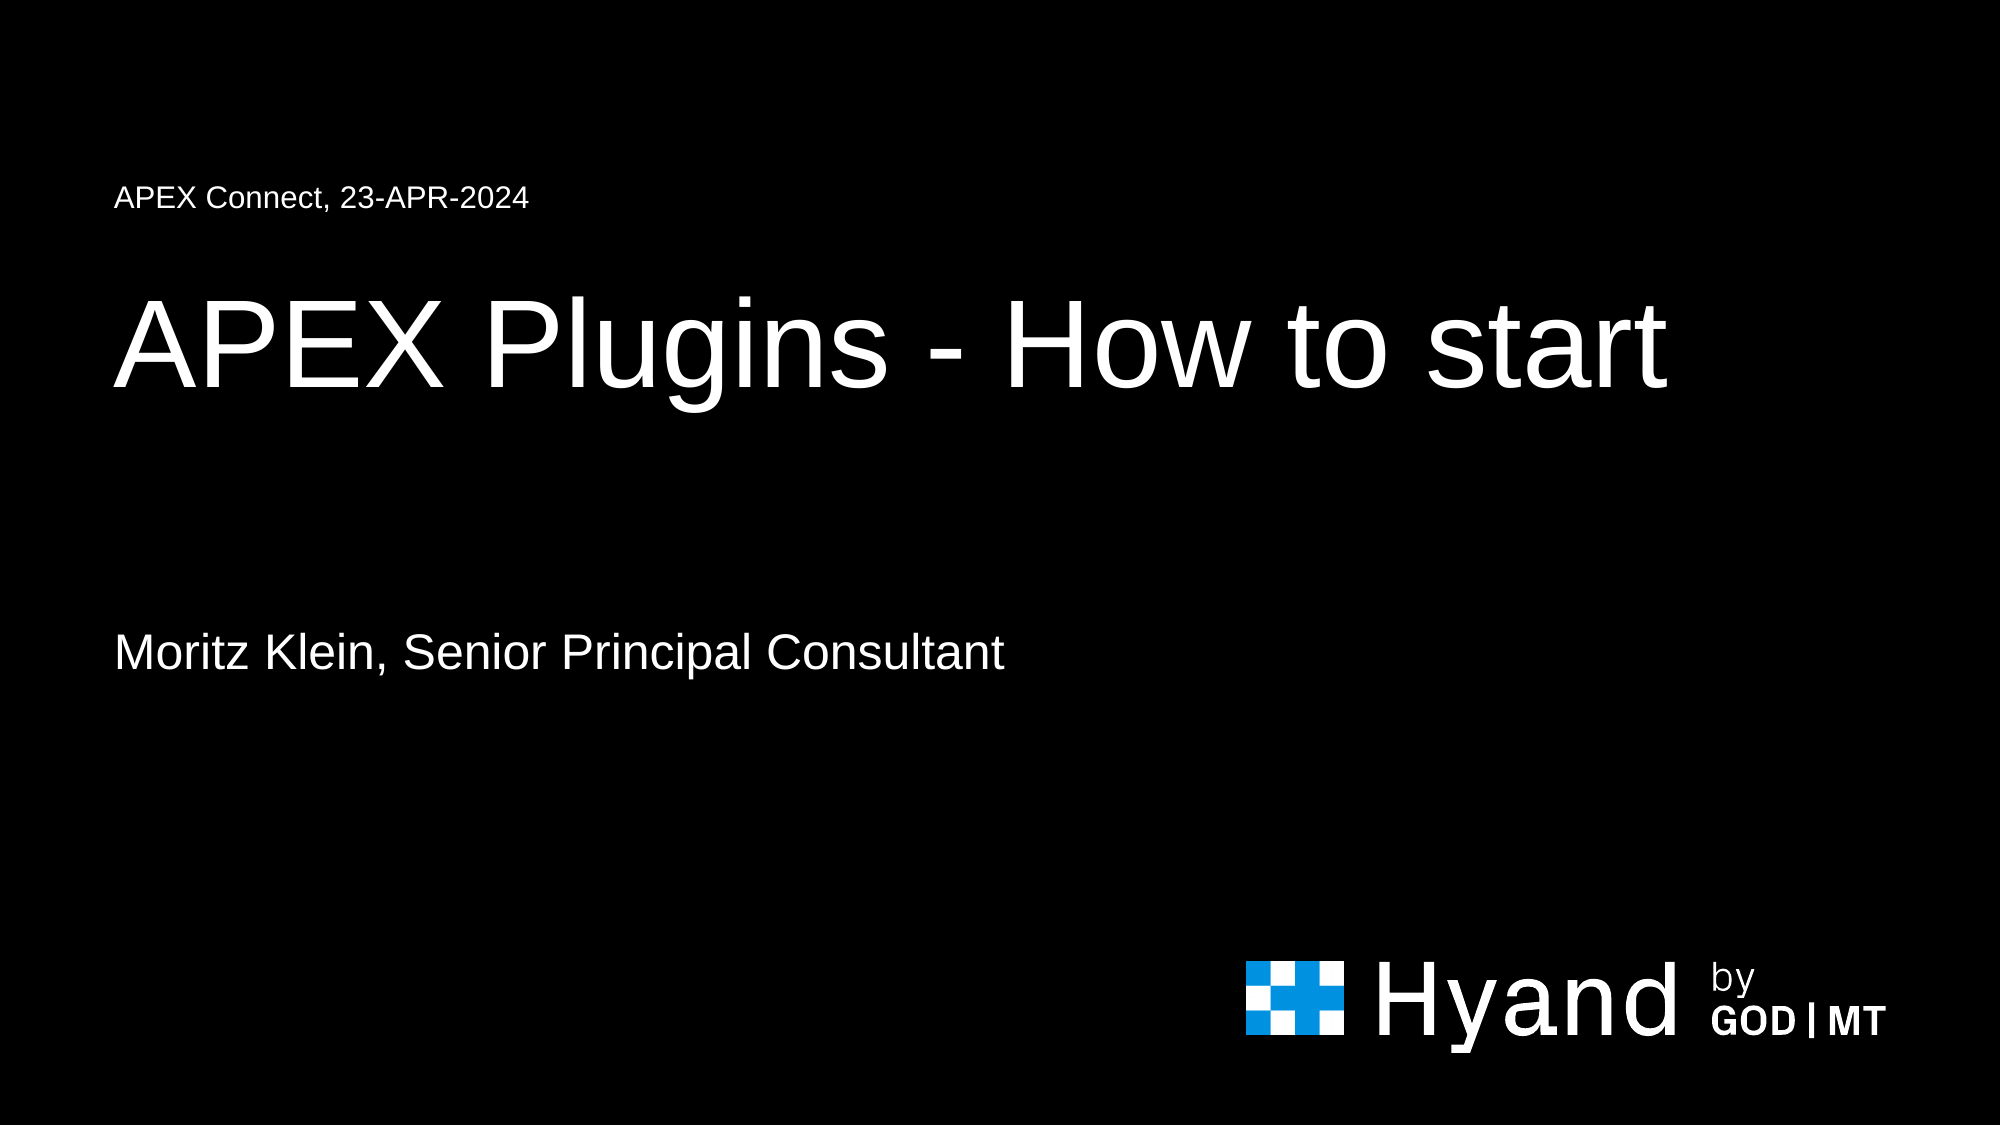

APEX Connect, 23-APR-2024
# APEX Plugins - How to start
Moritz Klein, Senior Principal Consultant